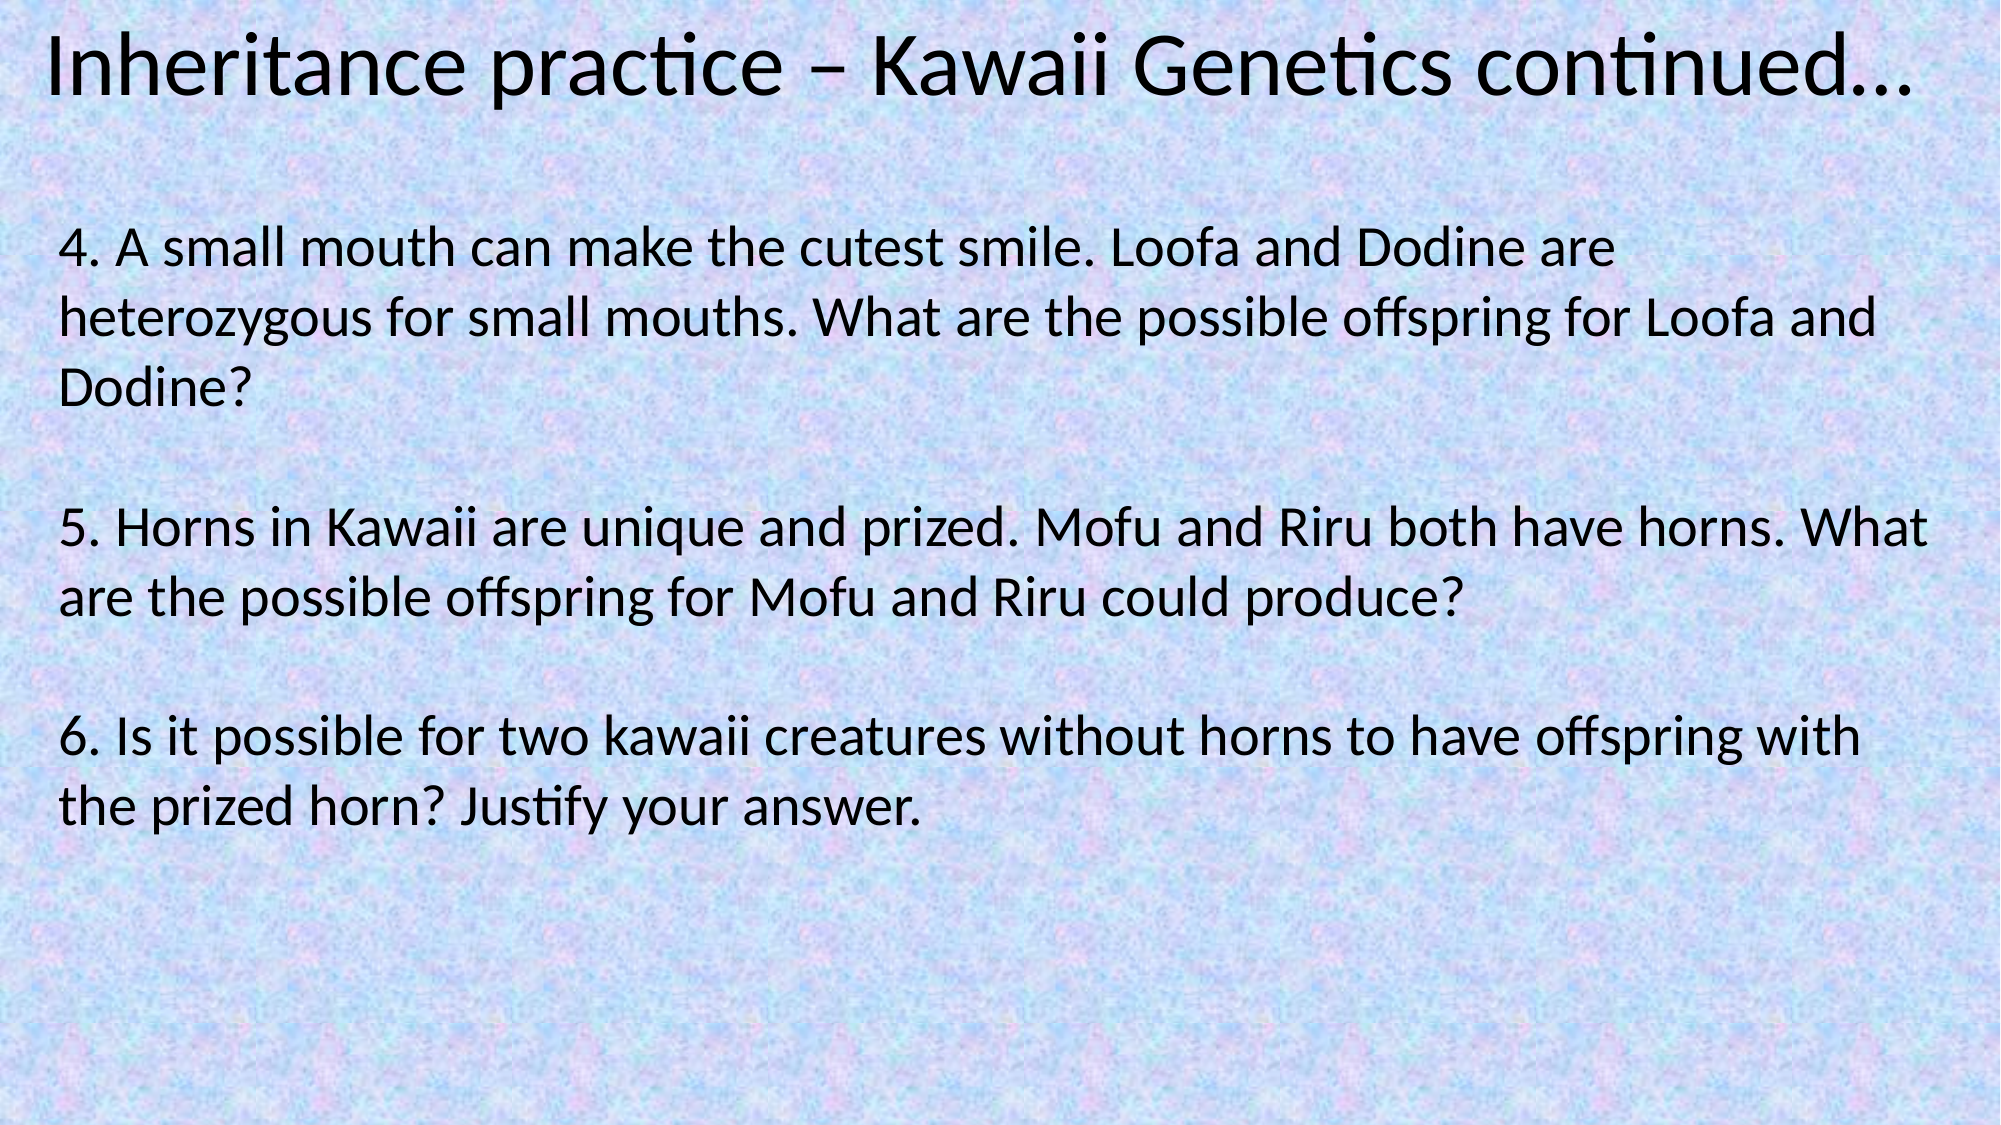

# Inheritance practice – Kawaii Genetics continued…
4. A small mouth can make the cutest smile. Loofa and Dodine are heterozygous for small mouths. What are the possible offspring for Loofa and Dodine?

5. Horns in Kawaii are unique and prized. Mofu and Riru both have horns. What are the possible offspring for Mofu and Riru could produce?

6. Is it possible for two kawaii creatures without horns to have offspring with the prized horn? Justify your answer.